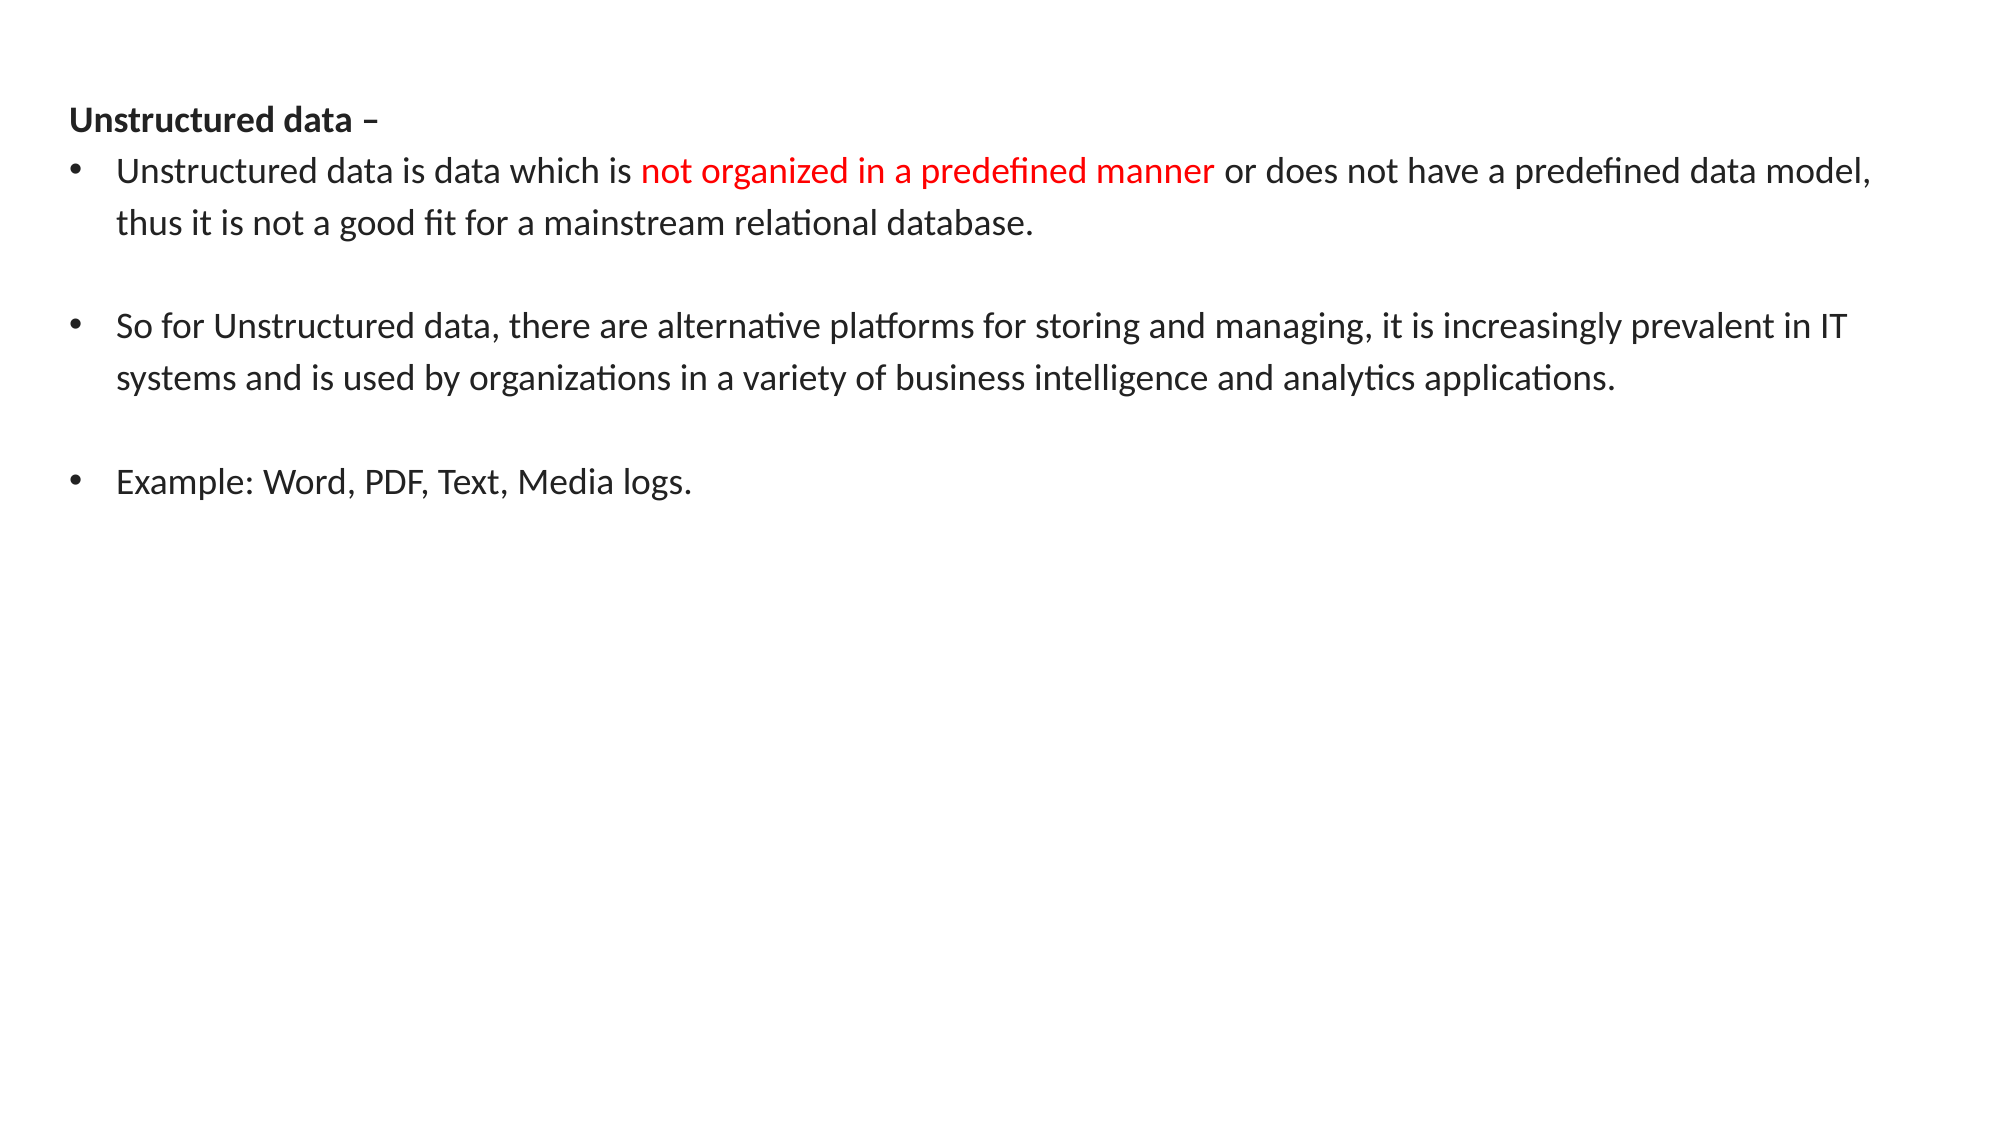

Unstructured data –
Unstructured data is data which is not organized in a predefined manner or does not have a predefined data model, thus it is not a good fit for a mainstream relational database.

So for Unstructured data, there are alternative platforms for storing and managing, it is increasingly prevalent in IT systems and is used by organizations in a variety of business intelligence and analytics applications.

Example: Word, PDF, Text, Media logs.